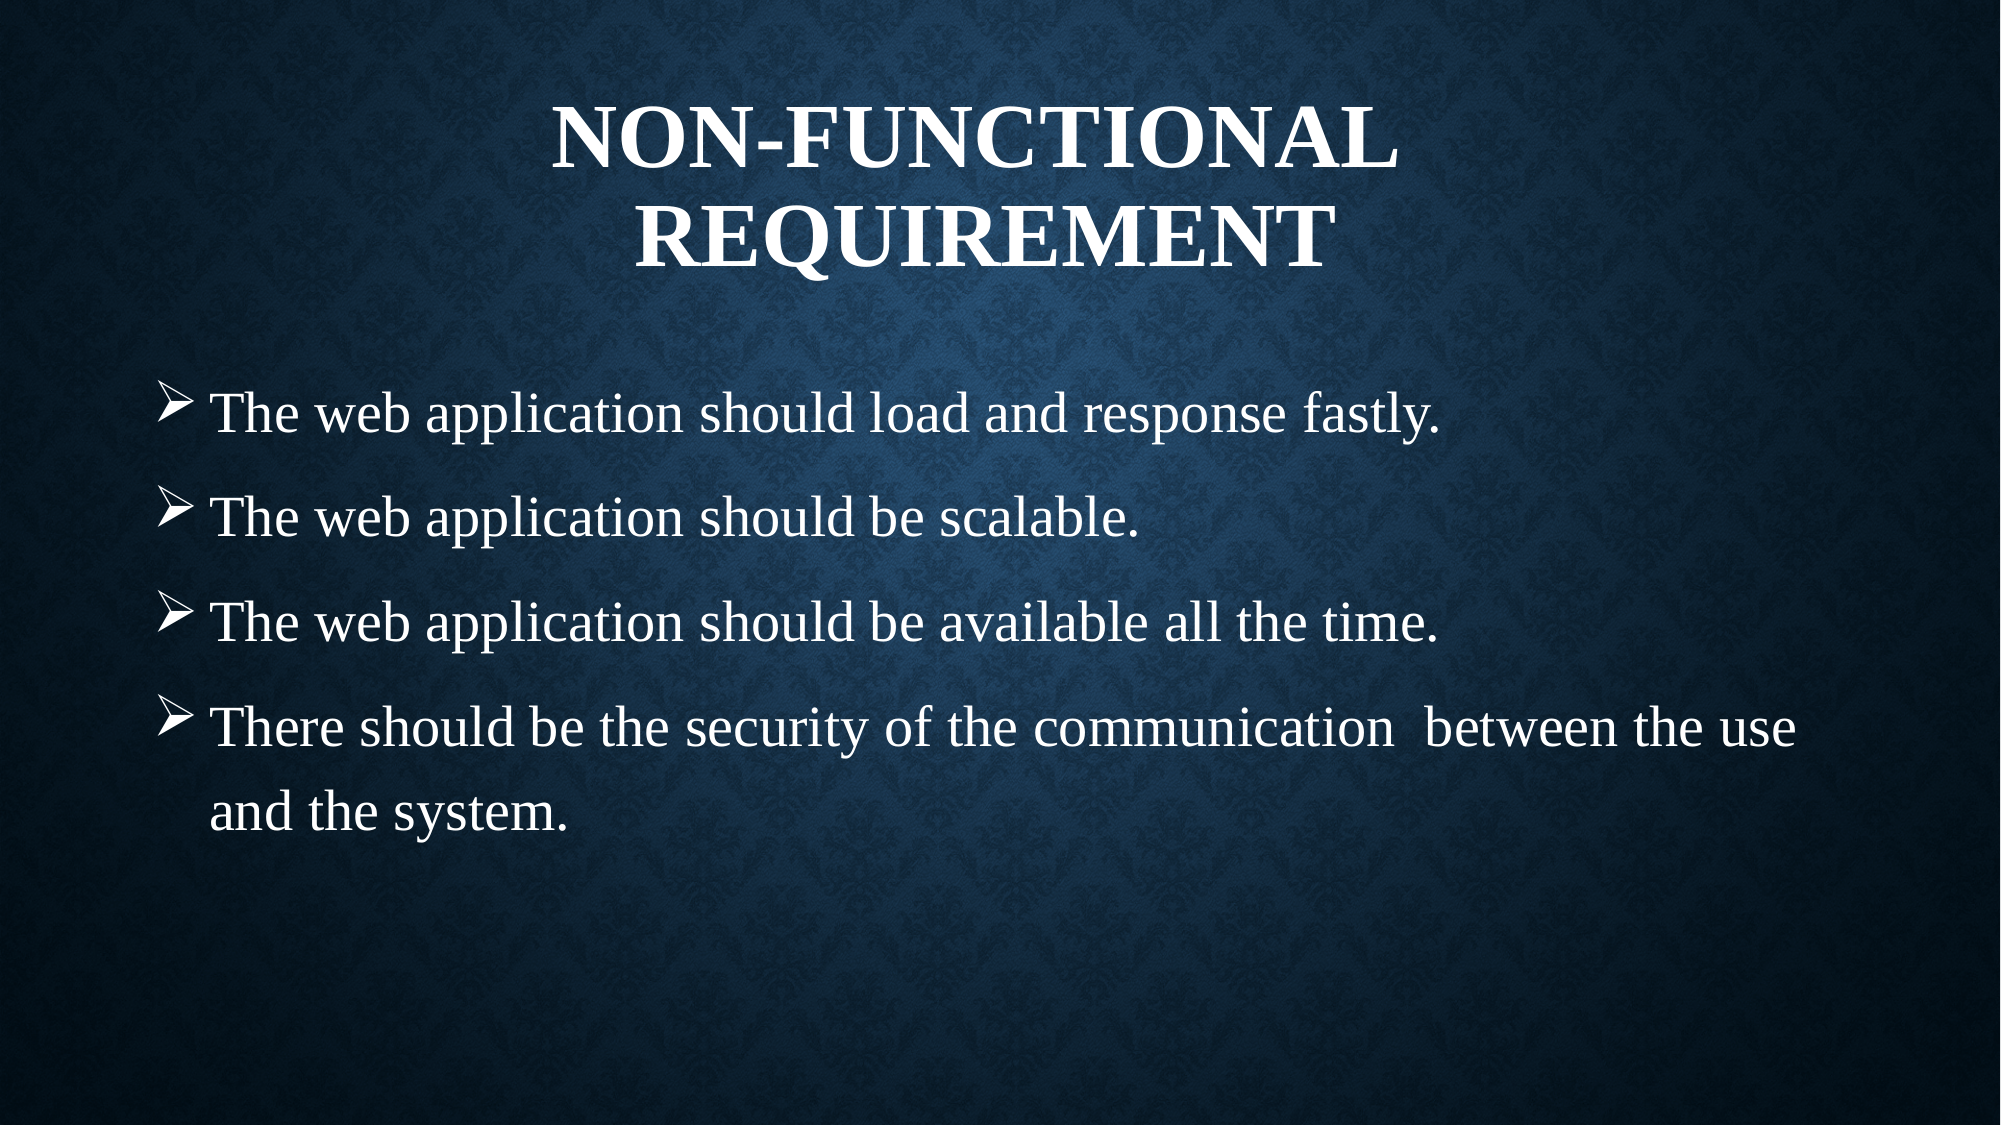

# Non-Functional  requirement
The web application should load and response fastly.
The web application should be scalable.
The web application should be available all the time.
There should be the security of the communication  between the use and the system.